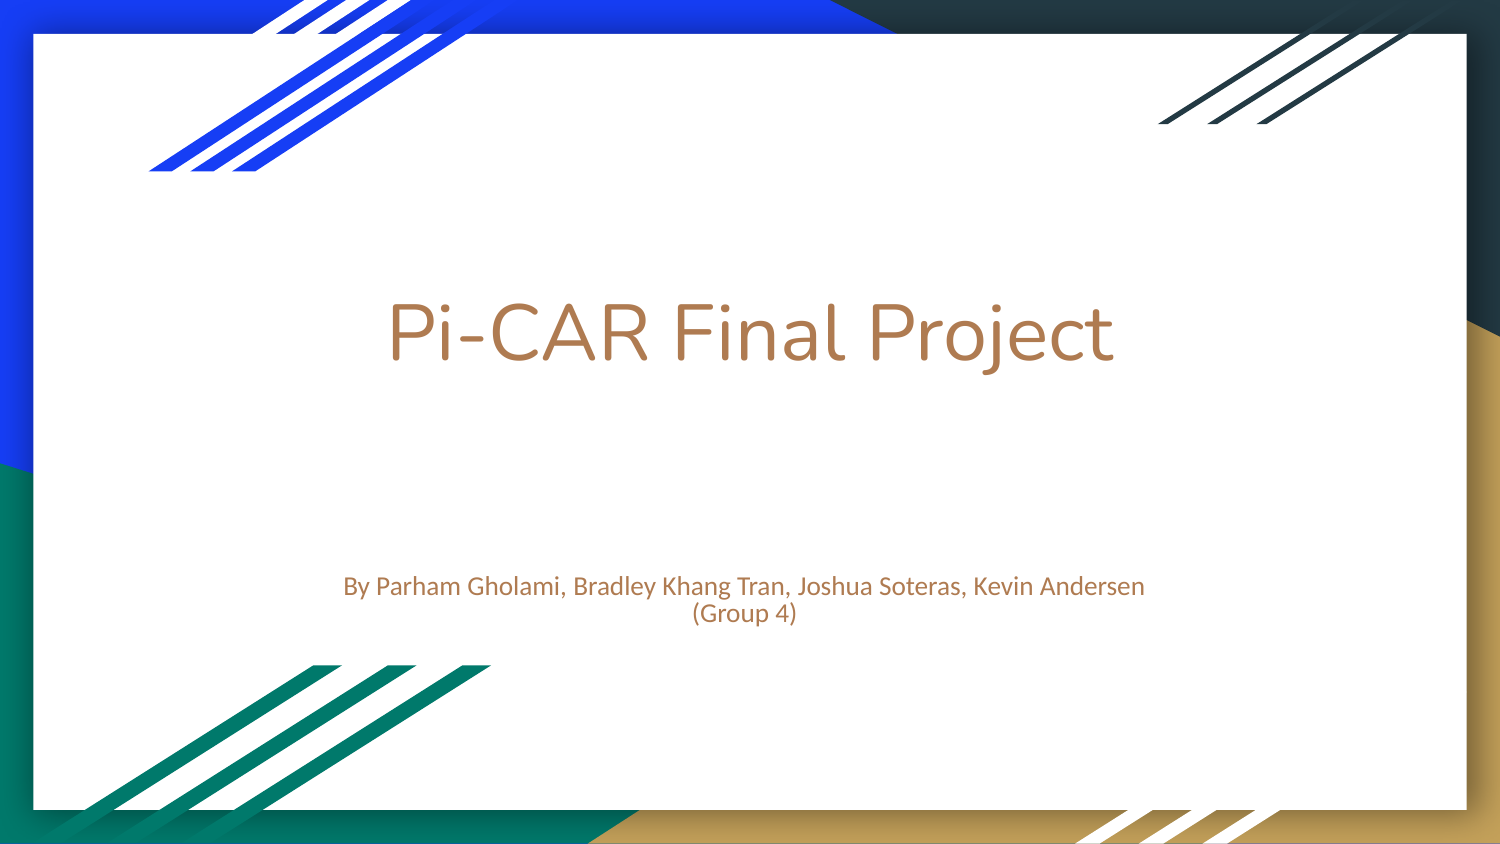

# Pi-CAR Final Project
By Parham Gholami, Bradley Khang Tran, Joshua Soteras, Kevin Andersen
(Group 4)